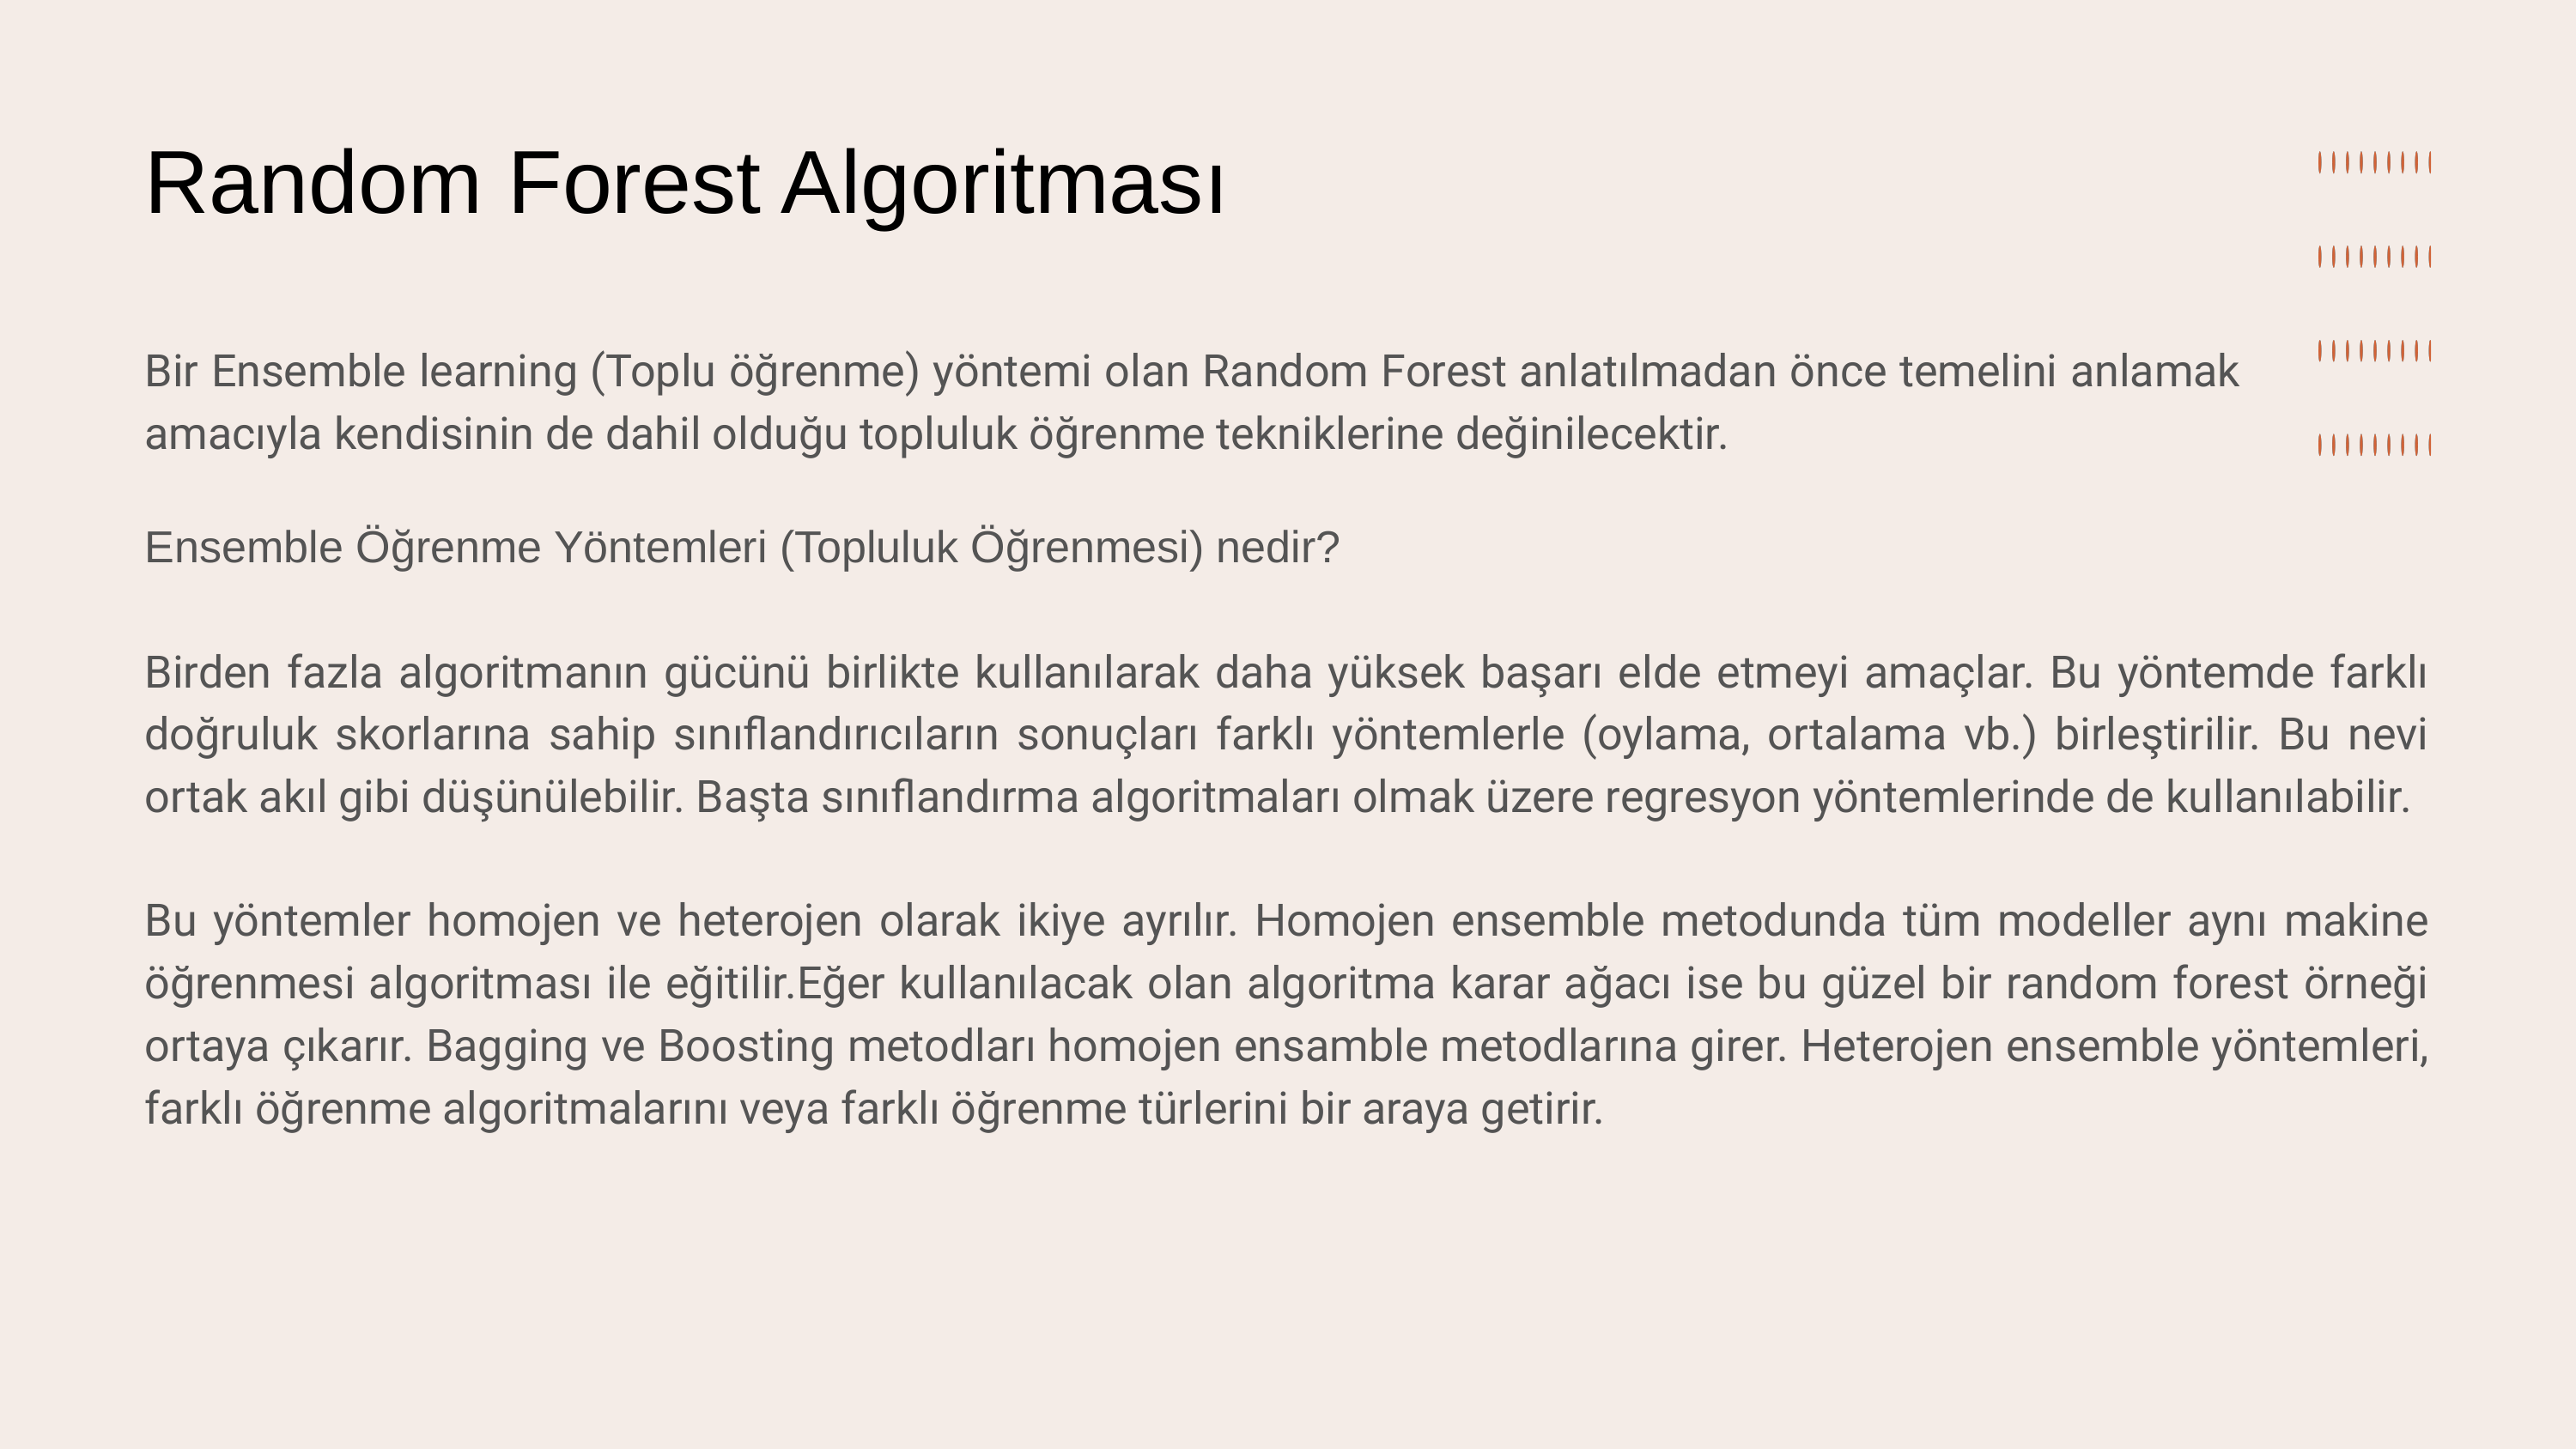

Random Forest Algoritması

Bir Ensemble learning (Toplu öğrenme) yöntemi olan Random Forest anlatılmadan önce temelini anlamak amacıyla kendisinin de dahil olduğu topluluk öğrenme tekniklerine değinilecektir.

Ensemble Öğrenme Yöntemleri (Topluluk Öğrenmesi) nedir?

Birden fazla algoritmanın gücünü birlikte kullanılarak daha yüksek başarı elde etmeyi amaçlar. Bu yöntemde farklı doğruluk skorlarına sahip sınıflandırıcıların sonuçları farklı yöntemlerle (oylama, ortalama vb.) birleştirilir. Bu nevi ortak akıl gibi düşünülebilir. Başta sınıflandırma algoritmaları olmak üzere regresyon yöntemlerinde de kullanılabilir.

Bu yöntemler homojen ve heterojen olarak ikiye ayrılır. Homojen ensemble metodunda tüm modeller aynı makine öğrenmesi algoritması ile eğitilir.Eğer kullanılacak olan algoritma karar ağacı ise bu güzel bir random forest örneği ortaya çıkarır. Bagging ve Boosting metodları homojen ensamble metodlarına girer. Heterojen ensemble yöntemleri, farklı öğrenme algoritmalarını veya farklı öğrenme türlerini bir araya getirir.